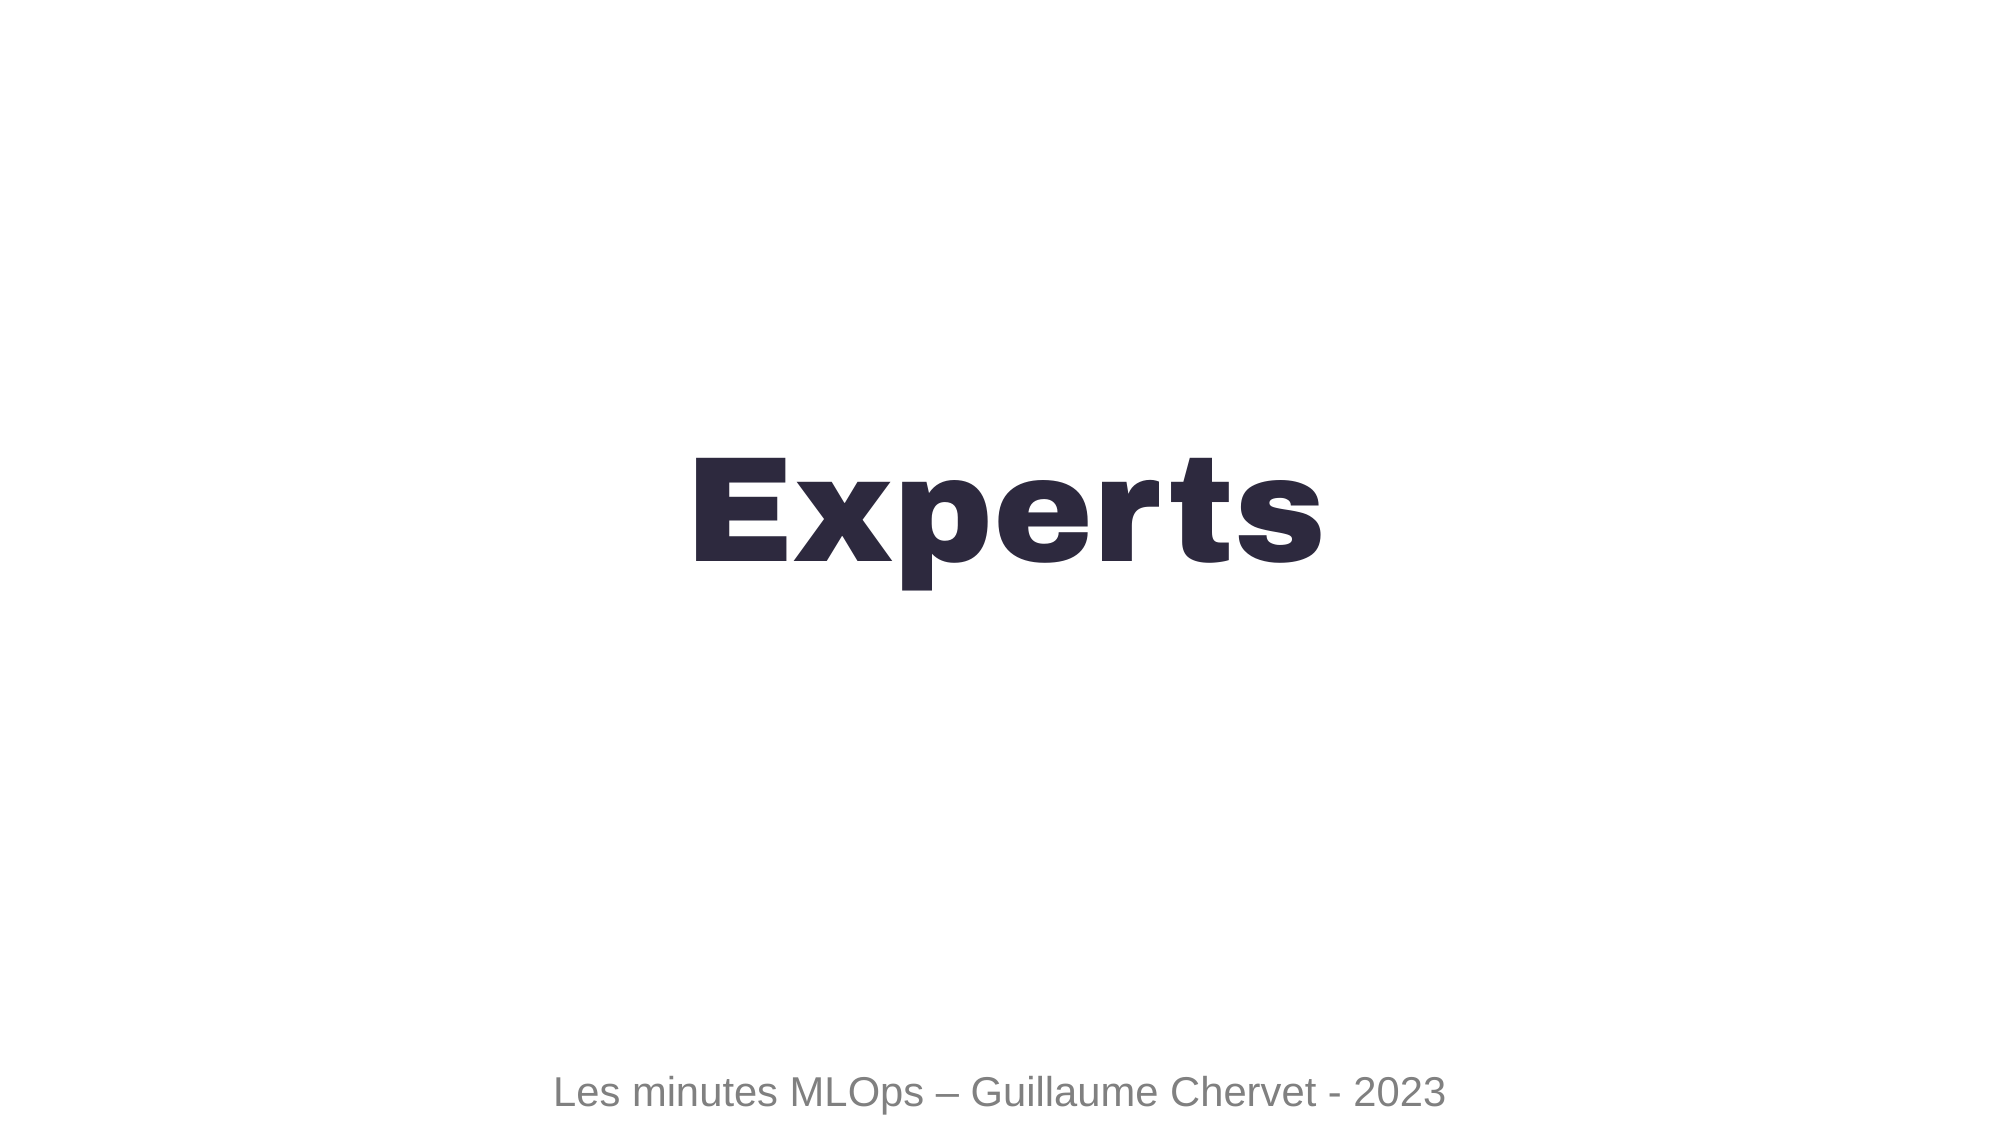

# Experts

Les minutes MLOps – Guillaume Chervet - 2023